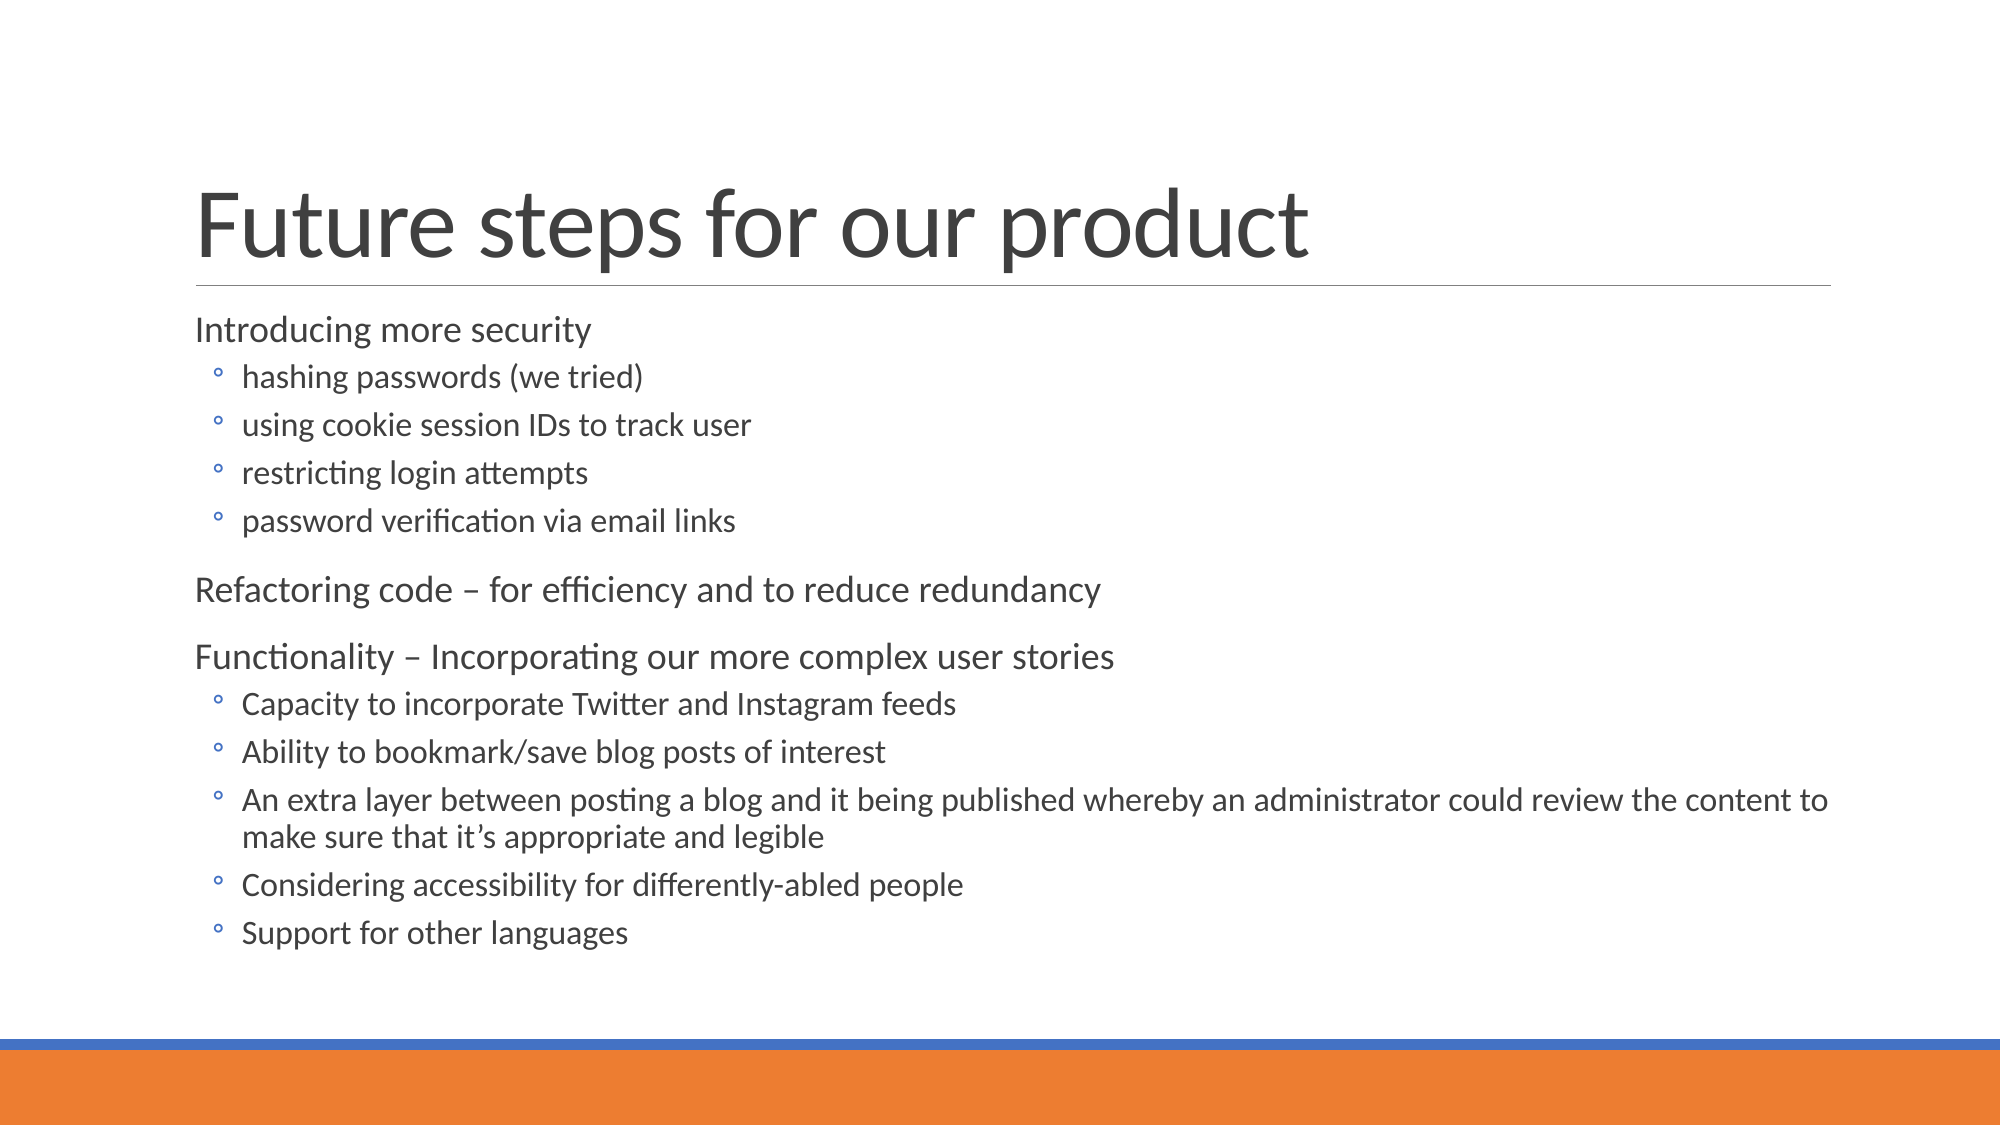

# Future steps for our product
Introducing more security
hashing passwords (we tried)
using cookie session IDs to track user
restricting login attempts
password verification via email links
Refactoring code – for efficiency and to reduce redundancy
Functionality – Incorporating our more complex user stories
Capacity to incorporate Twitter and Instagram feeds
Ability to bookmark/save blog posts of interest
An extra layer between posting a blog and it being published whereby an administrator could review the content to make sure that it’s appropriate and legible
Considering accessibility for differently-abled people
Support for other languages